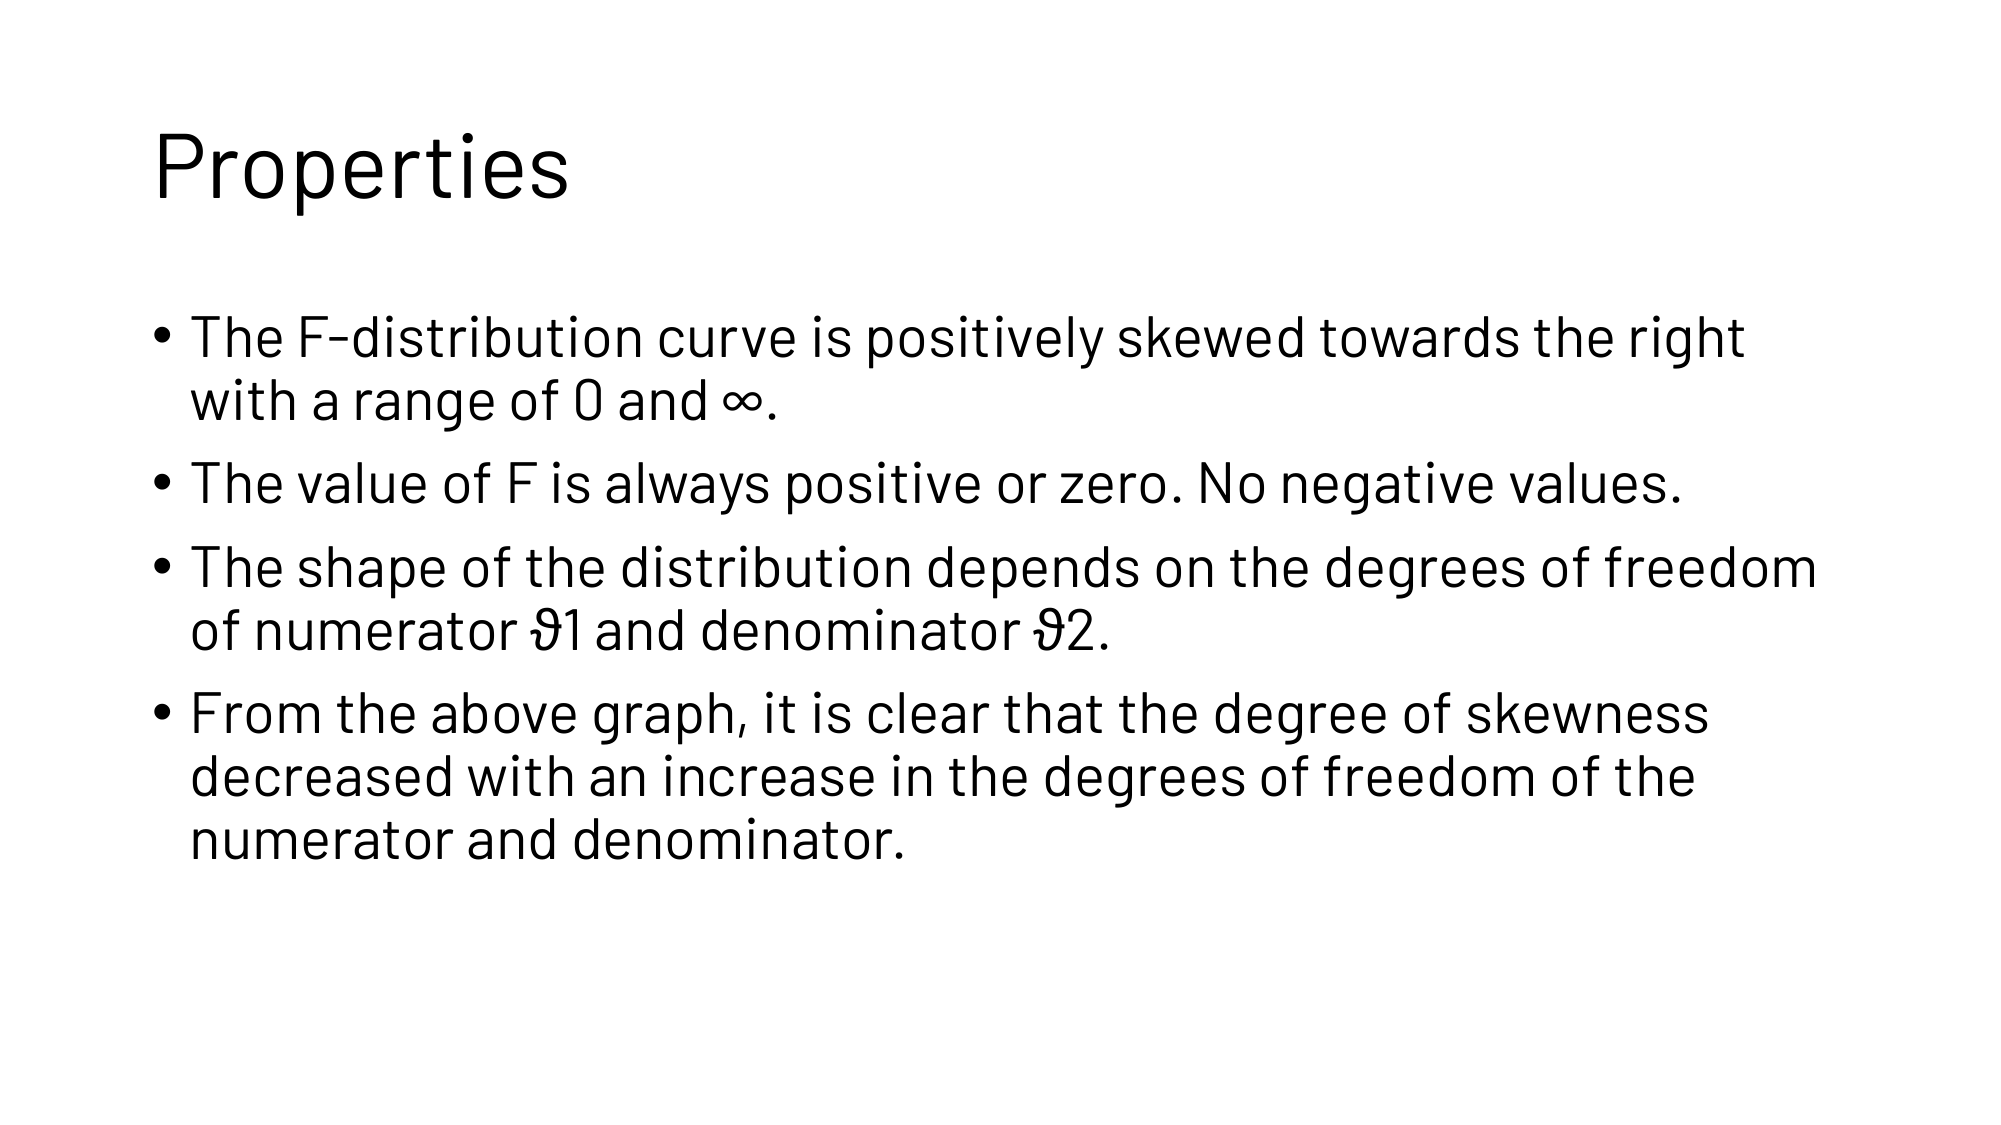

# Properties
The F-distribution curve is positively skewed towards the right with a range of 0 and ∞.
The value of F is always positive or zero. No negative values.
The shape of the distribution depends on the degrees of freedom of numerator ϑ1 and denominator ϑ2.
From the above graph, it is clear that the degree of skewness decreased with an increase in the degrees of freedom of the numerator and denominator.